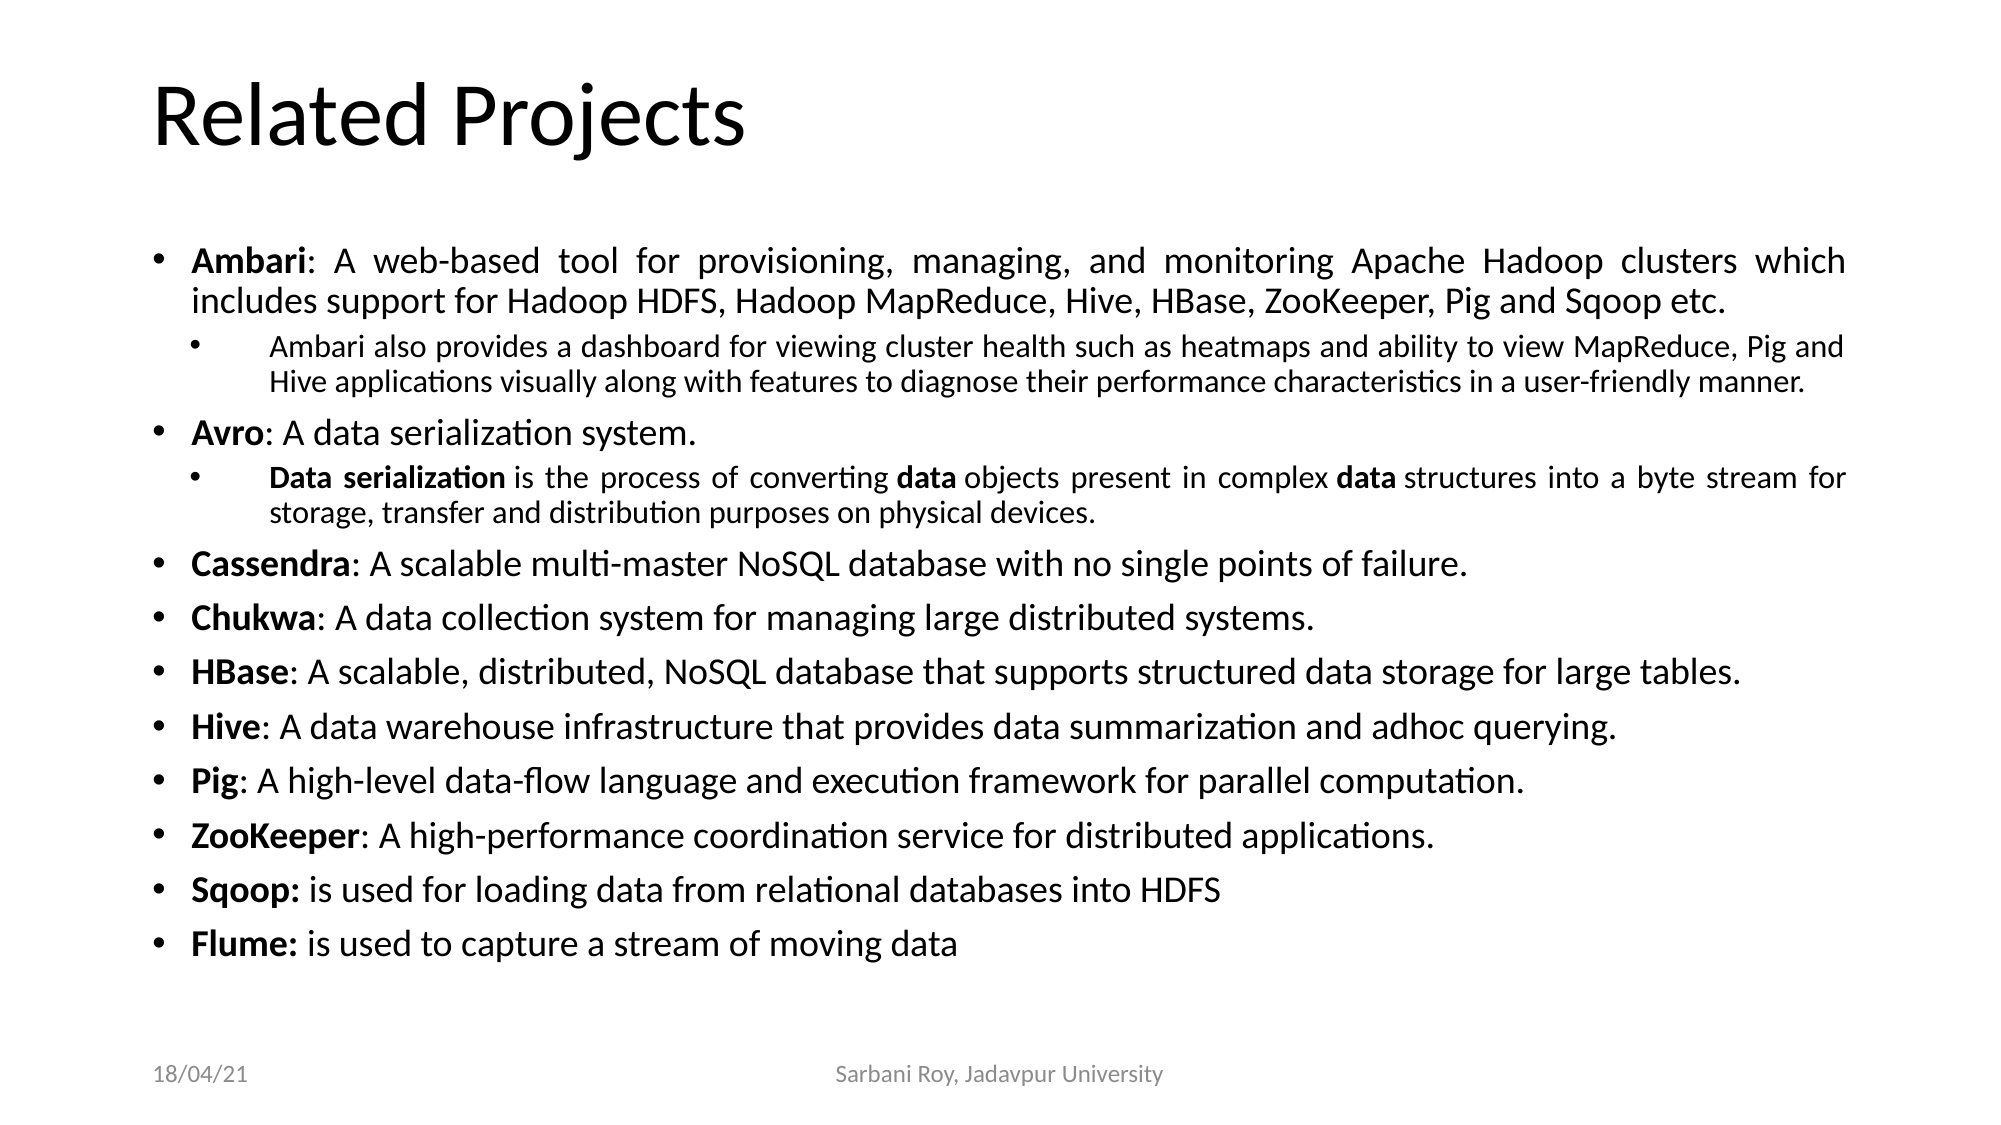

# Related Projects
Ambari: A web-based tool for provisioning, managing, and monitoring Apache Hadoop clusters which includes support for Hadoop HDFS, Hadoop MapReduce, Hive, HBase, ZooKeeper, Pig and Sqoop etc.
Ambari also provides a dashboard for viewing cluster health such as heatmaps and ability to view MapReduce, Pig and Hive applications visually along with features to diagnose their performance characteristics in a user-friendly manner.
Avro: A data serialization system.
Data serialization is the process of converting data objects present in complex data structures into a byte stream for storage, transfer and distribution purposes on physical devices.
Cassendra: A scalable multi-master NoSQL database with no single points of failure.
Chukwa: A data collection system for managing large distributed systems.
HBase: A scalable, distributed, NoSQL database that supports structured data storage for large tables.
Hive: A data warehouse infrastructure that provides data summarization and adhoc querying.
Pig: A high-level data-flow language and execution framework for parallel computation.
ZooKeeper: A high-performance coordination service for distributed applications.
Sqoop: is used for loading data from relational databases into HDFS
Flume: is used to capture a stream of moving data

18/04/21
Sarbani Roy, Jadavpur University